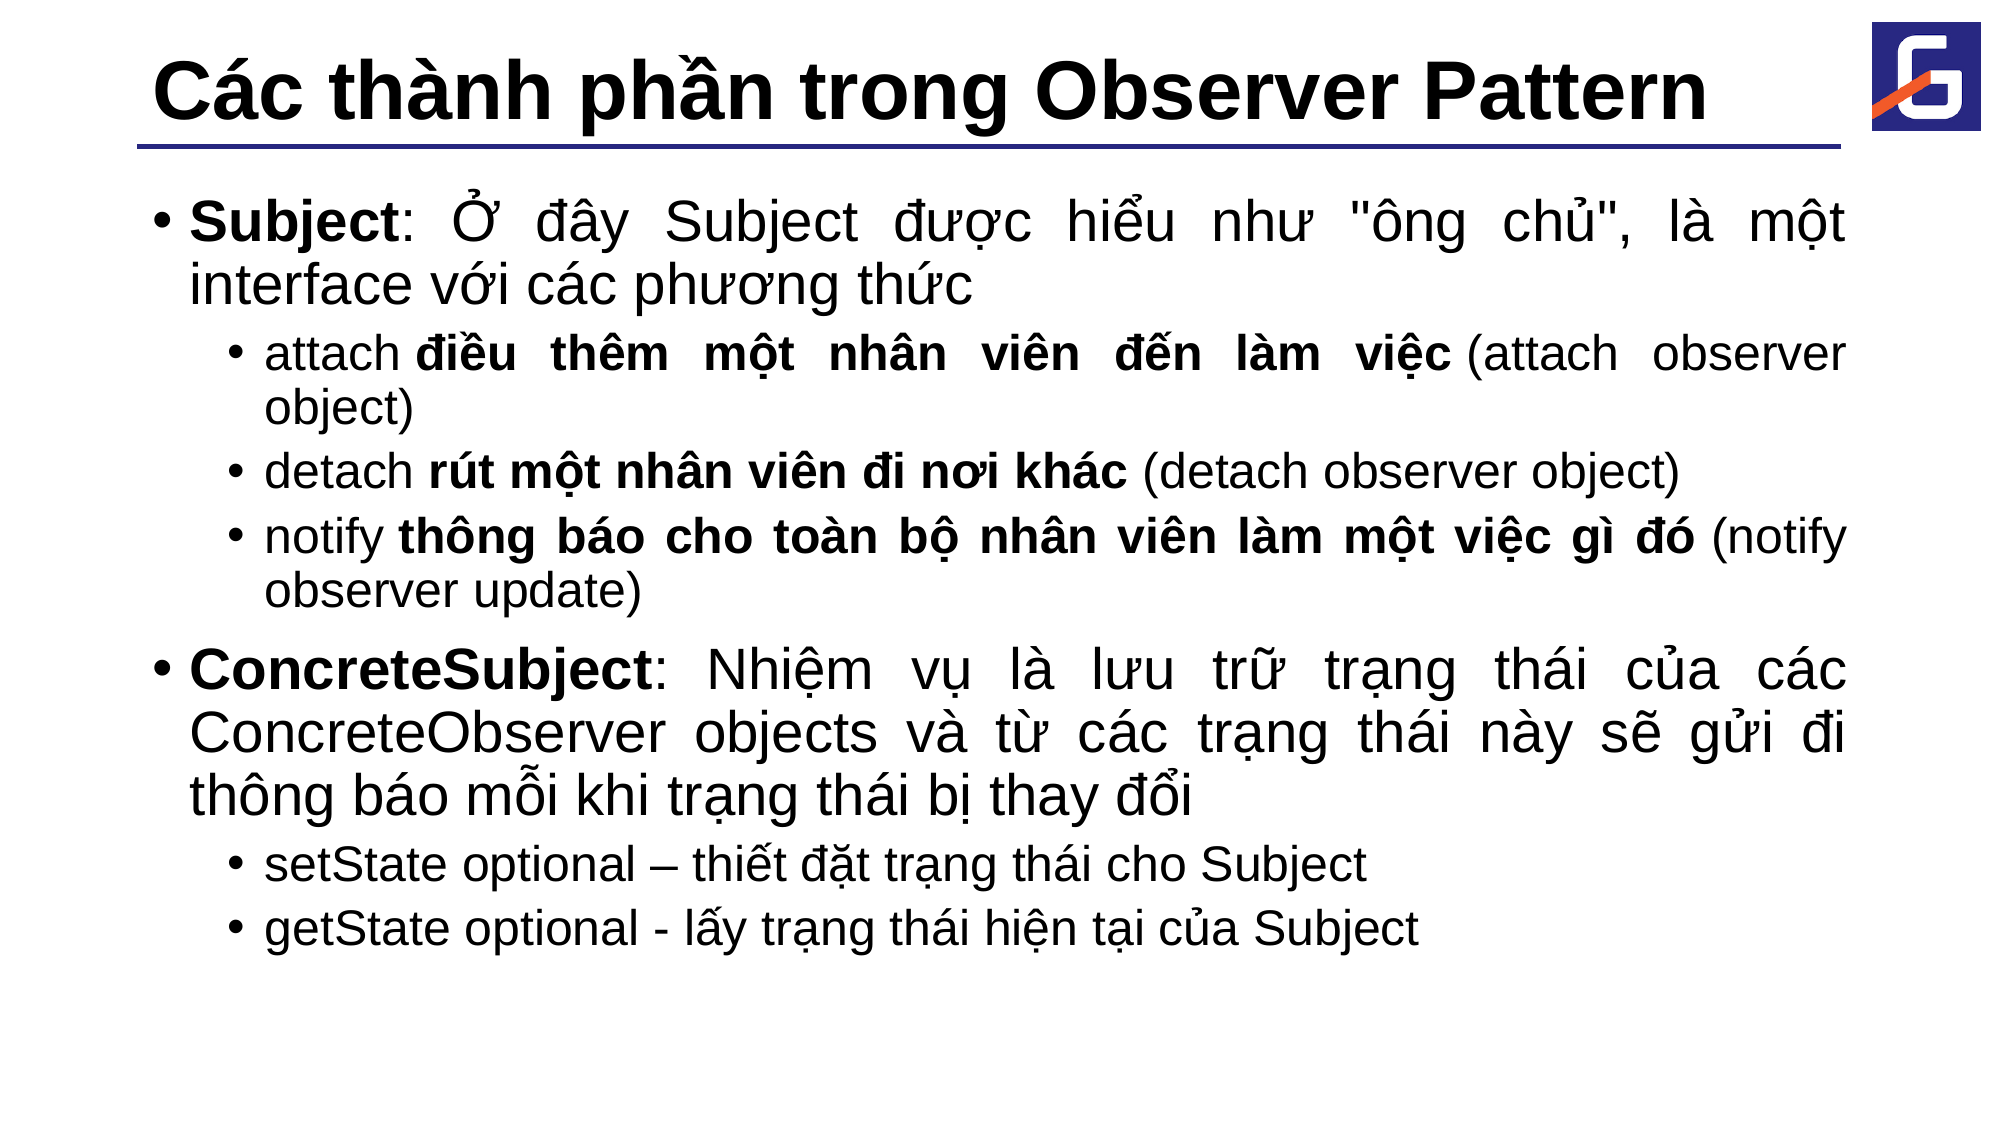

# Các thành phần trong Observer Pattern
Subject: Ở đây Subject được hiểu như "ông chủ", là một interface với các phương thức
attach điều thêm một nhân viên đến làm việc (attach observer object)
detach rút một nhân viên đi nơi khác (detach observer object)
notify thông báo cho toàn bộ nhân viên làm một việc gì đó (notify observer update)
ConcreteSubject: Nhiệm vụ là lưu trữ trạng thái của các ConcreteObserver objects và từ các trạng thái này sẽ gửi đi thông báo mỗi khi trạng thái bị thay đổi
setState optional – thiết đặt trạng thái cho Subject
getState optional - lấy trạng thái hiện tại của Subject